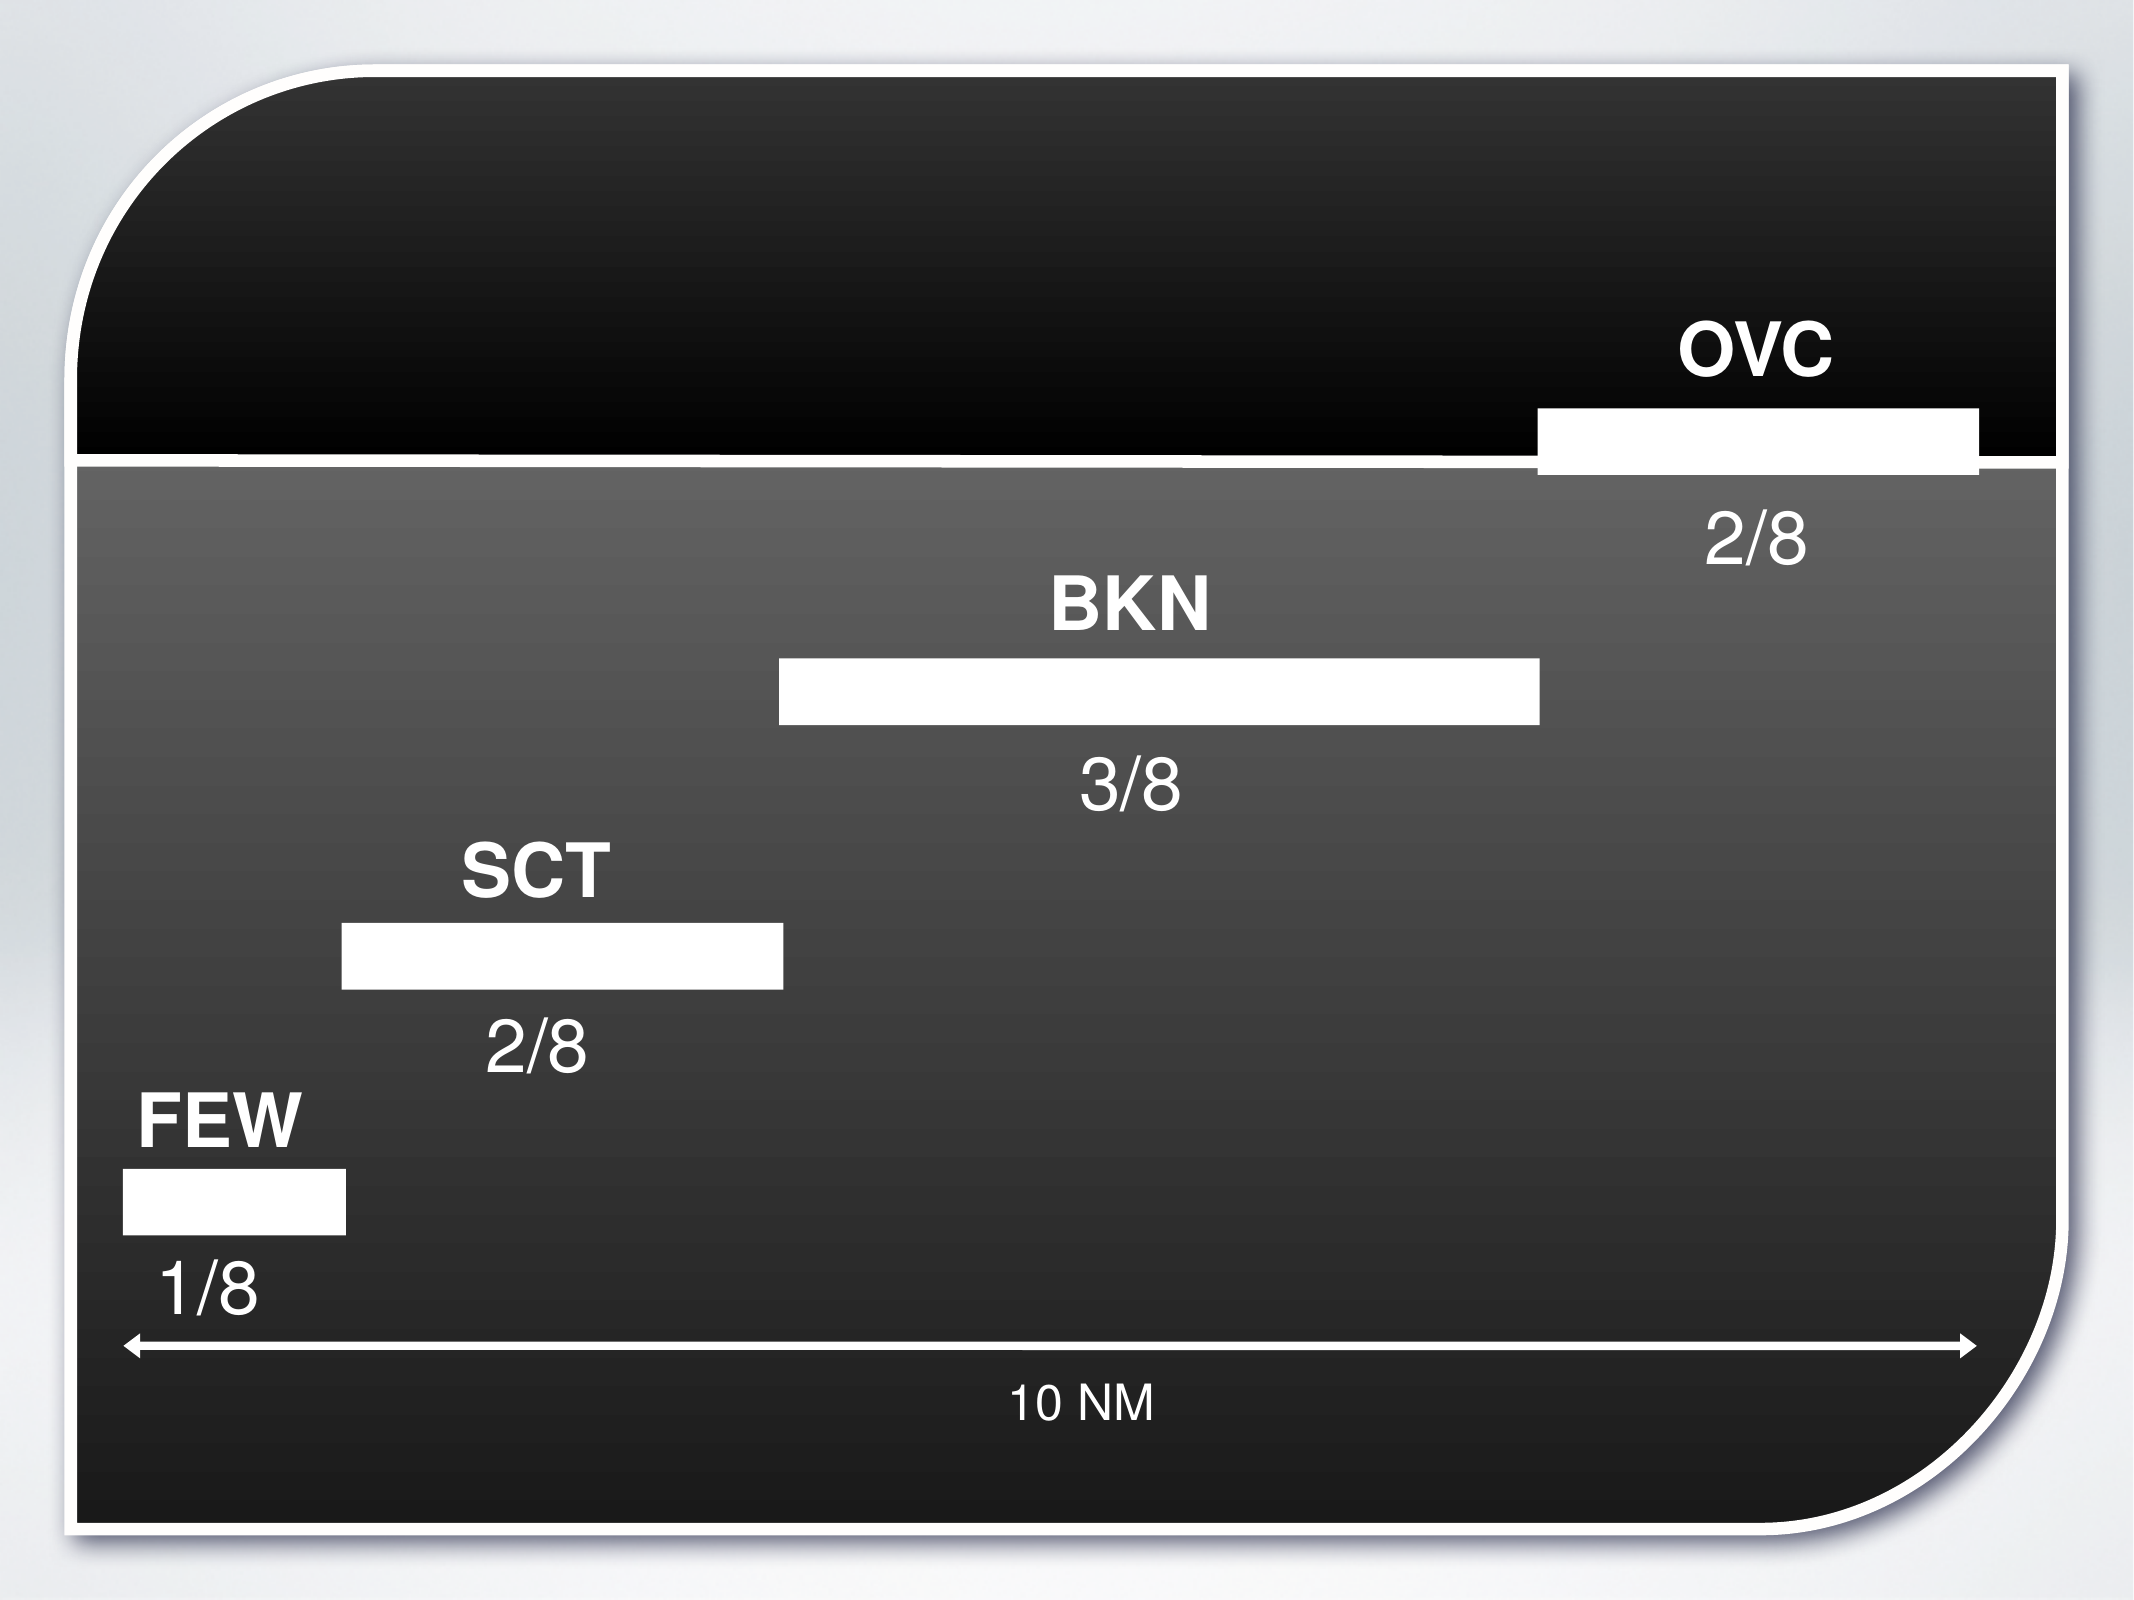

OVC

2/8
BKN

3/8
SCT

2/8
FEW

1/8

10 NM